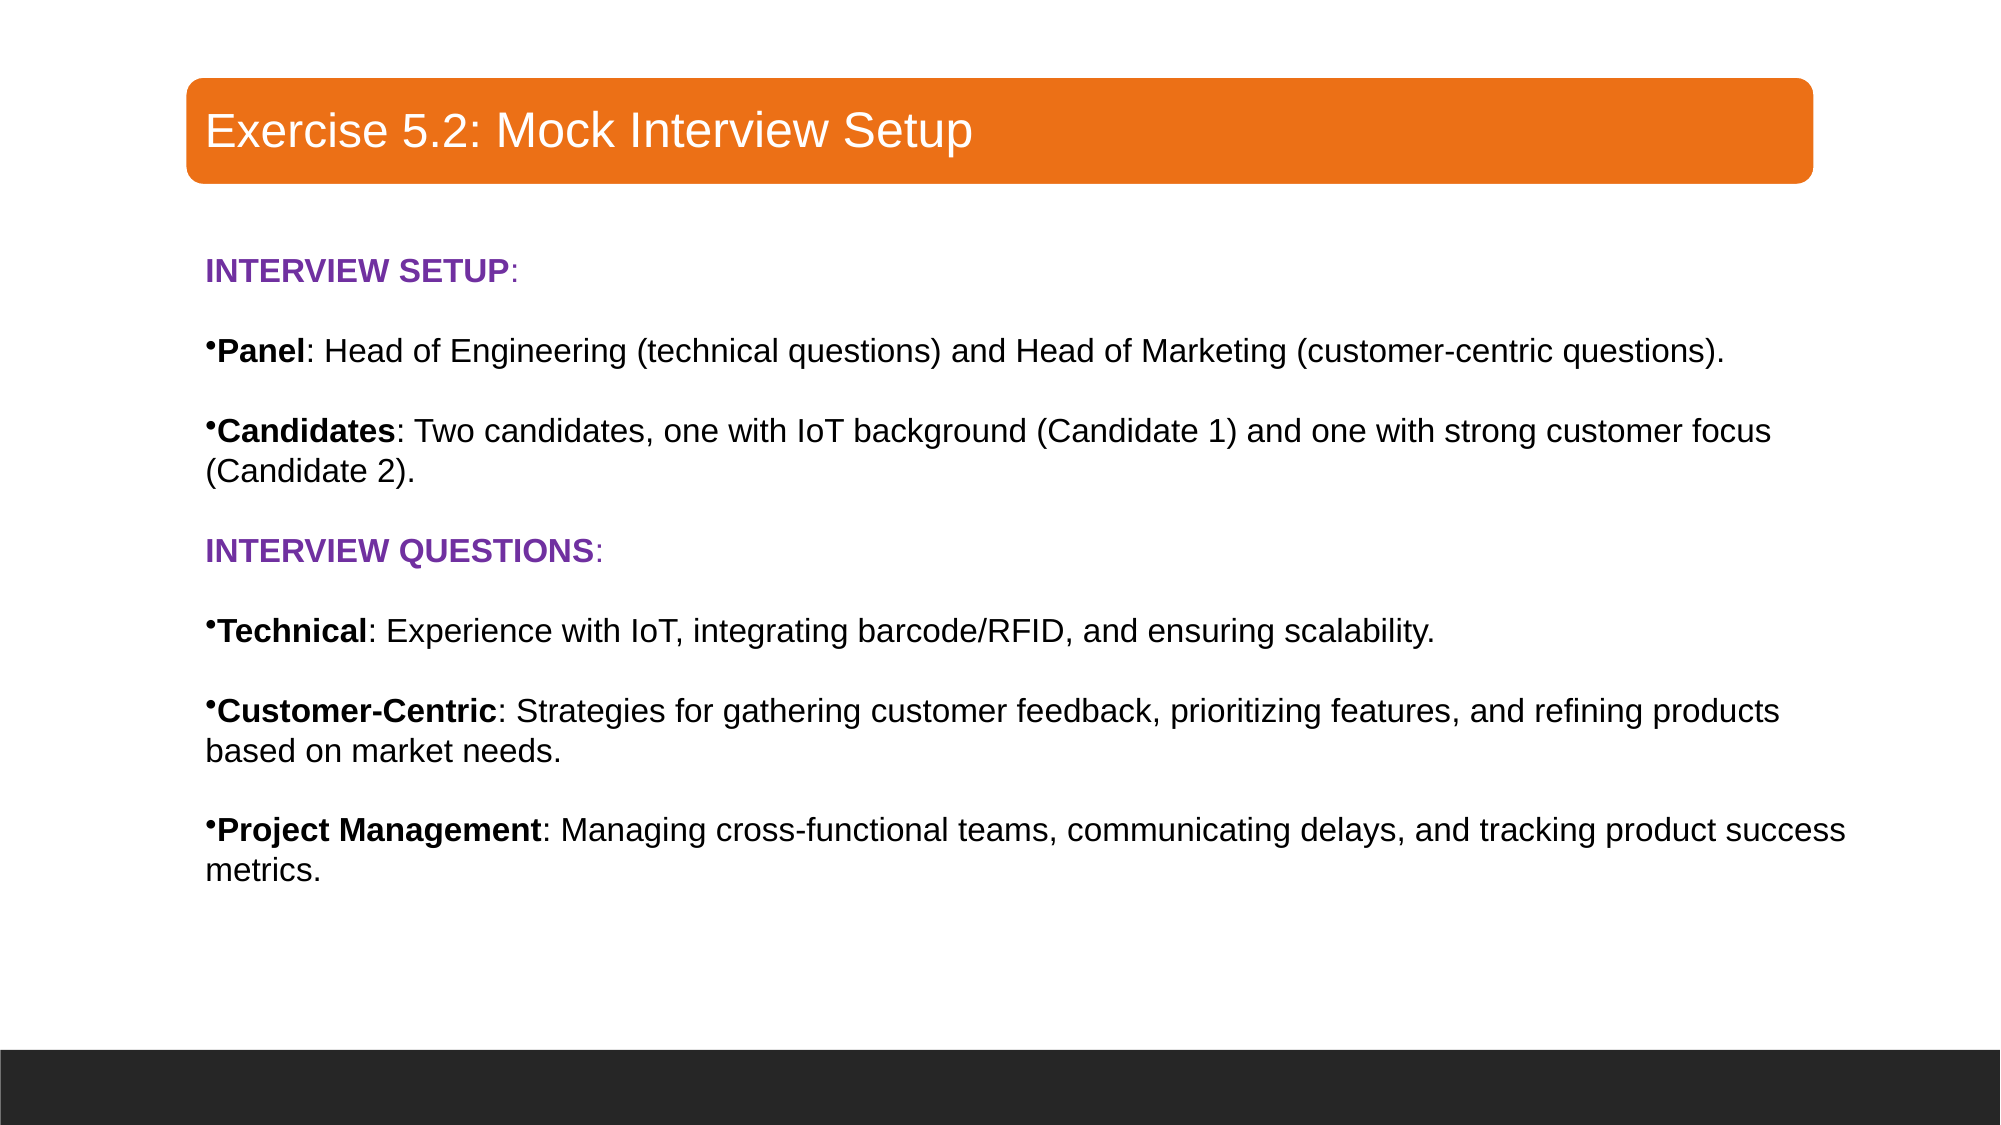

Exercise 5.2: Mock Interview Setup
INTERVIEW SETUP:

Panel: Head of Engineering (technical questions) and Head of Marketing (customer-centric questions).

Candidates: Two candidates, one with IoT background (Candidate 1) and one with strong customer focus (Candidate 2).

INTERVIEW QUESTIONS:

Technical: Experience with IoT, integrating barcode/RFID, and ensuring scalability.

Customer-Centric: Strategies for gathering customer feedback, prioritizing features, and refining products based on market needs.

Project Management: Managing cross-functional teams, communicating delays, and tracking product success metrics.